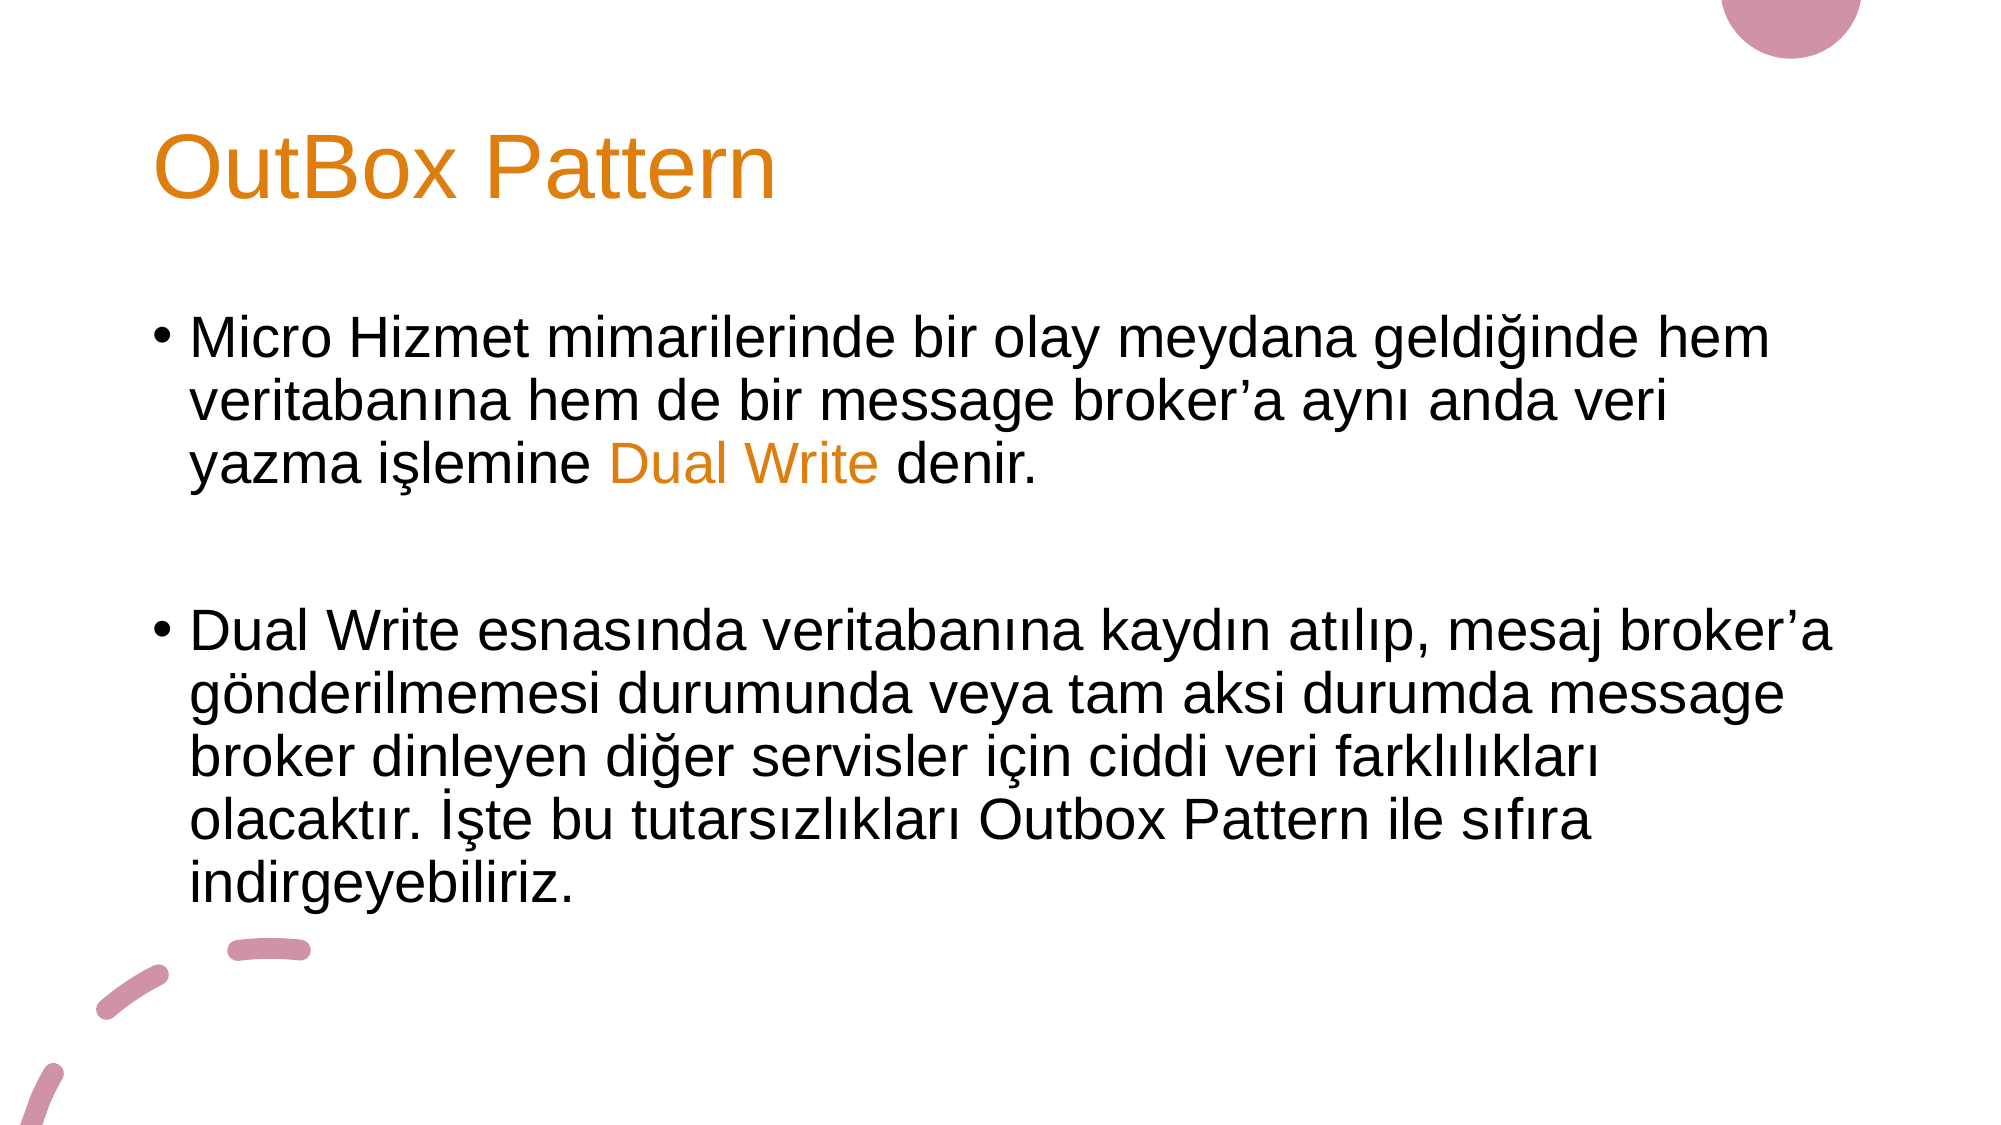

# OutBox Pattern
Micro Hizmet mimarilerinde bir olay meydana geldiğinde hem veritabanına hem de bir message broker’a aynı anda veri yazma işlemine Dual Write denir.

Dual Write esnasında veritabanına kaydın atılıp, mesaj broker’a gönderilmemesi durumunda veya tam aksi durumda message broker dinleyen diğer servisler için ciddi veri farklılıkları olacaktır. İşte bu tutarsızlıkları Outbox Pattern ile sıfıra indirgeyebiliriz.